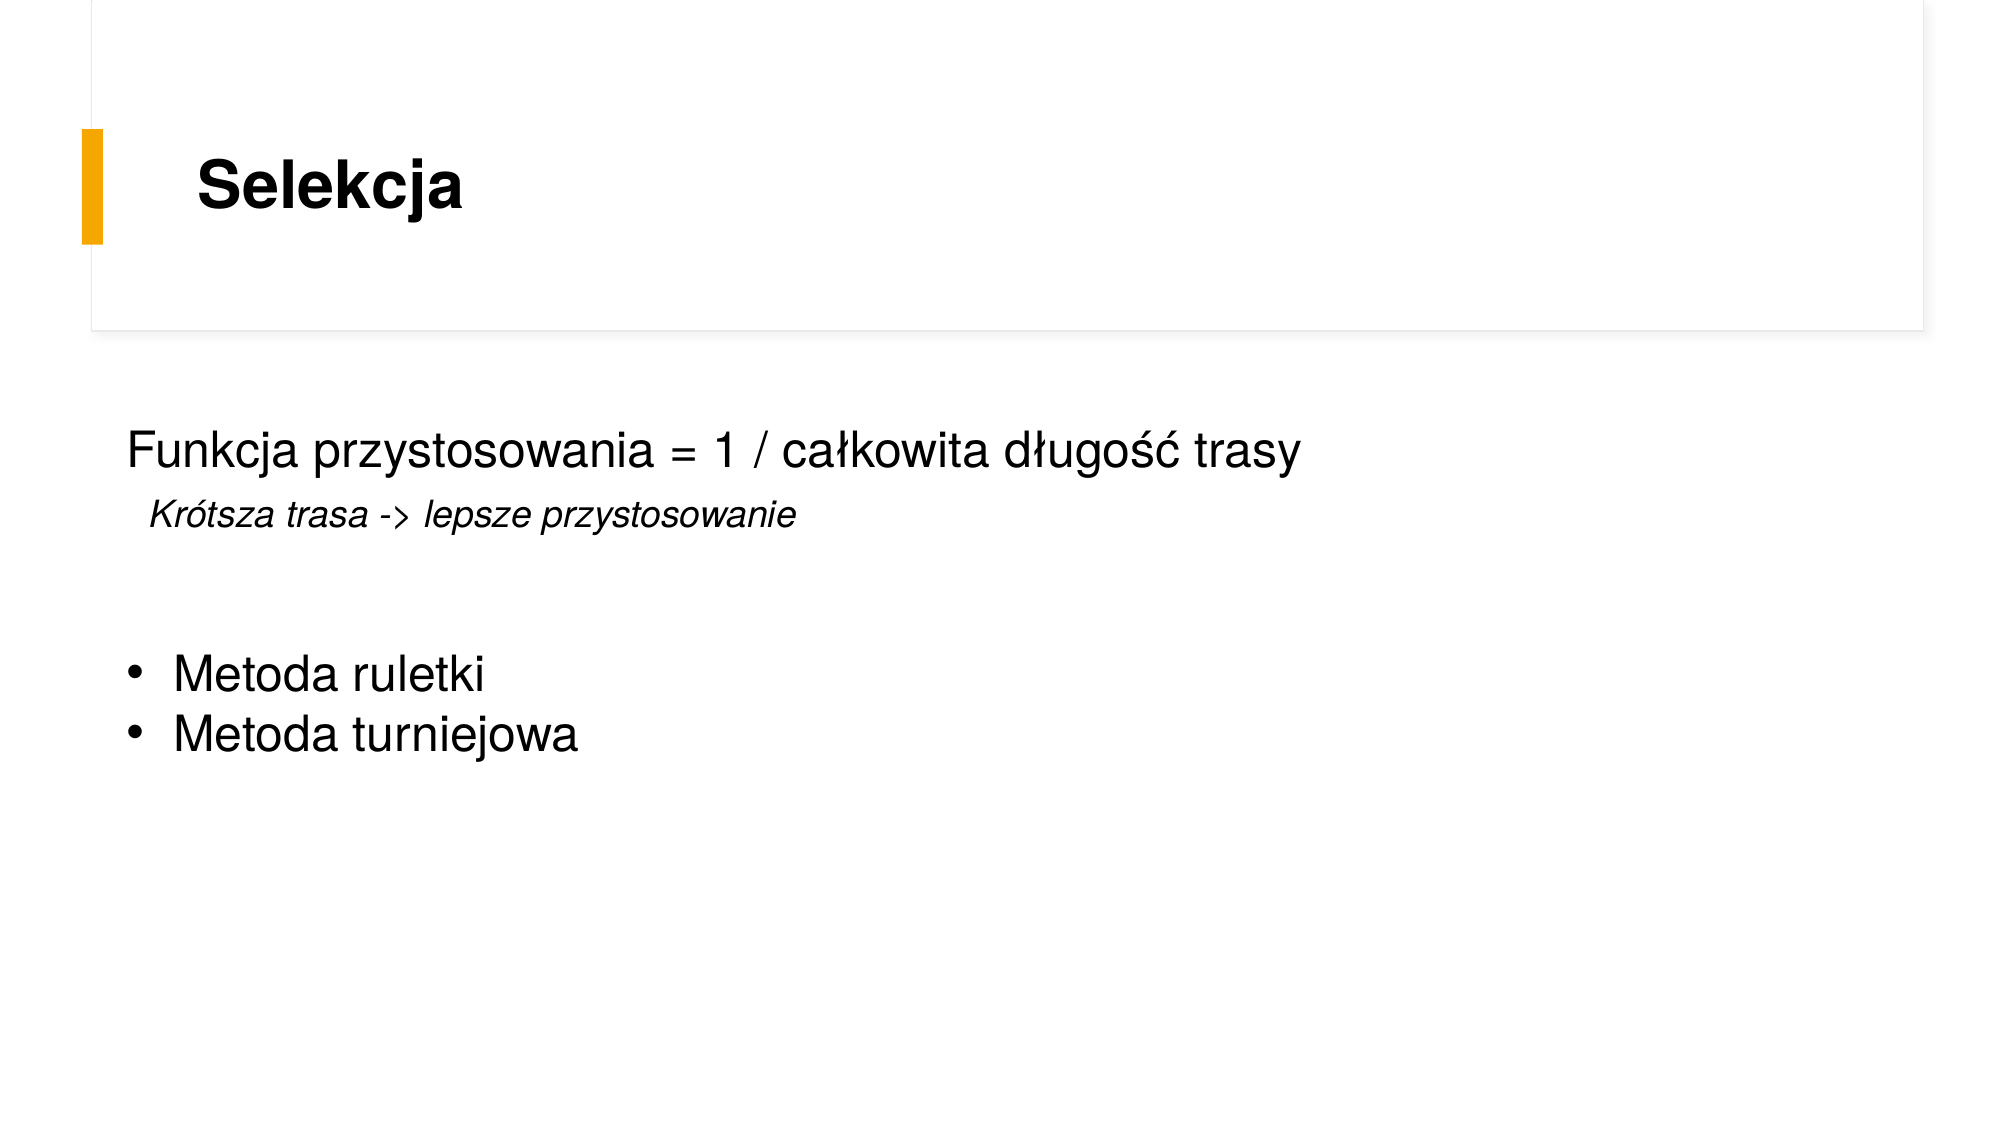

# Selekcja
Funkcja przystosowania = 1 / całkowita długość trasy
Krótsza trasa -> lepsze przystosowanie
Metoda ruletki
Metoda turniejowa